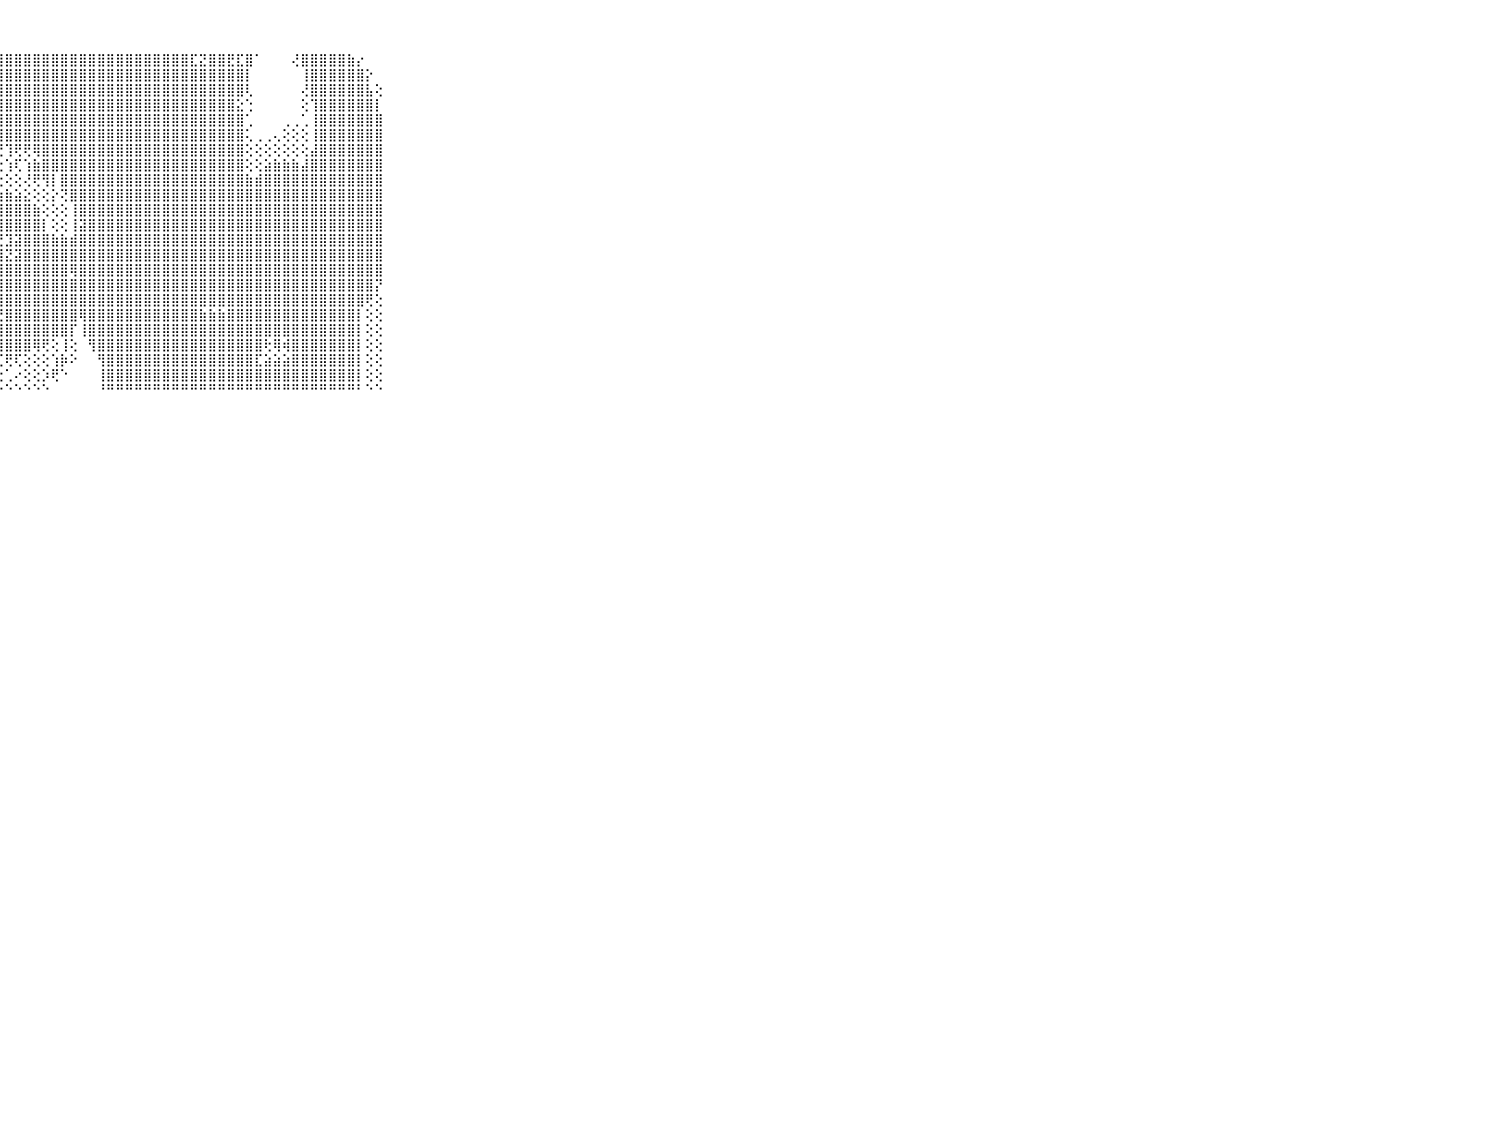

⠀⠀⠀⠀⠀⠀⠀⠀⠀⠀⠀⢕⣝⣿⣿⣿⣿⣿⣿⣿⣿⣿⣿⣿⣿⣿⣿⣿⣿⣿⣿⣿⣿⣿⣿⣿⣿⣿⣿⣿⣿⣿⣿⣿⣿⣿⣿⣿⣏⣝⣿⣿⣟⣏⣿⠁⠀⠀⠀⢜⣿⣿⣿⣿⣿⣷⡔⠀⠀⠀⠀⠀⠀⠀⠀⠀⠀⠀⠀⠀⠀
⠀⠀⠀⠀⠀⠀⠀⠀⠀⠀⠀⢱⣿⣿⣿⣿⣿⣿⣿⣿⣿⣿⣿⣿⣿⣿⣿⣿⣿⣿⣿⣿⣿⣿⣿⣿⣿⣿⣿⣿⣿⣿⣿⣿⣿⣿⣿⣿⣿⣿⣿⣿⣿⣿⡇⠀⠀⠀⠀⠀⢸⣿⣿⣿⣿⣿⣿⡕⠀⠀⠀⠀⠀⠀⠀⠀⠀⠀⠀⠀⠀
⠀⠀⠀⠀⠀⠀⠀⠀⠀⠀⠀⢕⢿⣿⣿⣿⣿⣿⣿⣿⣿⣿⣿⣿⣿⣿⣿⣿⣿⣿⣿⣿⣿⣿⣿⣿⣿⣿⣿⣿⣿⣿⣿⣿⣿⣿⣿⣿⣿⣿⣿⣿⣿⣿⢇⠀⠀⠀⠀⠀⢜⣿⣿⣿⣿⣿⣿⣧⢕⠀⠀⠀⠀⠀⠀⠀⠀⠀⠀⠀⠀
⠀⠀⠀⠀⠀⠀⠀⠀⠀⠀⠀⢕⣕⣕⣼⣿⣿⣿⣿⣿⣿⣿⣿⣿⣿⣿⣿⣿⣿⣿⣿⣿⣿⣿⣿⣿⣿⣿⣿⣿⣿⣿⣿⣿⣿⣿⣿⣿⣿⣿⣿⣿⣿⣕⢑⠀⠀⠀⠀⠀⢕⢹⣿⣿⣿⣿⣿⣿⡇⠀⠀⠀⠀⠀⠀⠀⠀⠀⠀⠀⠀
⠀⠀⠀⠀⠀⠀⠀⠀⠀⠀⠀⢕⡿⢻⣿⣿⣿⣿⣿⣿⣿⣿⣿⣿⣿⣿⣿⣿⣿⣿⣿⣿⣿⣿⣿⣿⣿⣿⣿⣿⣿⣿⣿⣿⣿⣿⣿⣿⣿⣿⣿⣿⣿⣿⢁⠀⠀⠀⢀⢀⢁⢸⣿⣿⣿⣿⣿⣿⣿⠀⠀⠀⠀⠀⠀⠀⠀⠀⠀⠀⠀
⠀⠀⠀⠀⠀⠀⠀⠀⠀⠀⠀⢕⣷⣾⣿⣷⣿⣿⣿⣿⣿⣿⣿⣿⣿⣿⣿⣿⣿⣿⣿⣿⣿⣿⣿⣿⣿⣿⣿⣿⣿⣿⣿⣿⣿⣿⣿⣿⣿⣿⣿⣿⣿⣿⢅⢀⢀⢄⢕⢕⢕⢸⣿⣿⣿⣿⣿⣿⣿⠀⠀⠀⠀⠀⠀⠀⠀⠀⠀⠀⠀
⠀⠀⠀⠀⠀⠀⠀⠀⠀⠀⠀⢕⢕⣷⡇⣹⣻⣿⣿⢿⠟⠙⢙⢉⢙⢝⠙⢝⢹⢟⢟⢿⣿⣿⣿⣿⣿⣿⣿⣿⣿⣿⣿⣿⣿⣿⣿⣿⣿⣿⣿⣿⣿⣿⢕⢕⢕⢕⢕⢕⢕⣼⣿⣿⣿⣿⣿⣿⣿⠀⠀⠀⠀⠀⠀⠀⠀⠀⠀⠀⠀
⠀⠀⠀⠀⠀⠀⠀⠀⠀⠀⠀⢕⢾⣿⣿⡿⡻⠏⠙⢅⠔⠔⠑⢁⠁⠑⢕⢕⢱⢏⢱⣷⣿⣿⣿⣿⣿⣿⣿⣿⣿⣿⣿⣿⣿⣿⣿⣿⣿⣿⣿⣿⣿⣿⢕⢕⣵⣷⣷⣷⣼⣿⣿⣿⣿⣿⣿⣿⣿⠀⠀⠀⠀⠀⠀⠀⠀⠀⠀⠀⠀
⠀⠀⠀⠀⠀⠀⠀⠀⠀⠀⠀⢕⣸⣿⣿⣿⢕⠀⠀⢄⢔⠕⠀⠀⢕⢕⢕⢕⢕⢕⢜⢟⢻⡇⣿⣿⣿⣿⣿⣿⣿⣿⣿⣿⣿⣿⣿⣿⣿⣿⣿⣿⣿⣿⣷⣾⣿⣿⣿⣿⣿⣿⣿⣿⣿⣿⣿⣿⣿⠀⠀⠀⠀⠀⠀⠀⠀⠀⠀⠀⠀
⠀⠀⠀⠀⠀⠀⠀⠀⠀⠀⠀⢕⢝⢝⢝⢕⠀⢄⠔⠕⠀⢀⢀⢄⣴⣵⣷⣷⣷⣵⣕⢕⢕⡕⢝⣿⣿⣿⣿⣿⣿⣿⣿⣿⣿⣿⣿⣿⣿⣿⣿⣿⣿⣿⣿⣿⣿⣿⣿⣿⣿⣿⣿⣿⣿⣿⣿⣿⣿⠀⠀⠀⠀⠀⠀⠀⠀⠀⠀⠀⠀
⠀⠀⠀⠀⠀⠀⠀⠀⠀⠀⠀⢀⢱⡷⢾⢇⢔⢄⢔⣱⣷⣾⣾⣿⣿⣿⣿⣿⣿⣿⣿⣷⢕⢕⢕⢸⣿⣿⣿⣿⣿⣿⣿⣿⣿⣿⣿⣿⣿⣿⣿⣿⣿⣿⣿⣿⣿⣿⣿⣿⣿⣿⣿⣿⣿⣿⣿⣿⣿⠀⠀⠀⠀⠀⠀⠀⠀⠀⠀⠀⠀
⠀⠀⠀⠀⠀⠀⠀⠀⠀⠀⠀⠁⢕⣇⣕⣕⢕⠁⢱⣿⣿⣿⣿⣿⣿⣿⣿⣿⣿⣿⣿⣿⡇⢕⢕⢸⣽⣿⣿⣿⣿⣿⣿⣿⣿⣿⣿⣿⣿⣿⣿⣿⣿⣿⣿⣿⣿⣿⣿⣿⣿⣿⣿⣿⣿⣿⣿⣿⣿⠀⠀⠀⠀⠀⠀⠀⠀⠀⠀⠀⠀
⠀⠀⠀⠀⠀⠀⠀⠀⠀⠀⠀⢕⢕⢝⢟⢝⢕⢄⢽⣿⣿⣿⣿⣿⣿⣿⢟⣝⣹⣽⣿⣿⣿⣷⣷⣾⣿⣿⣿⣿⣿⣿⣿⣿⣿⣿⣿⣿⣿⣿⣿⣿⣿⣿⣿⣿⣿⣿⣿⣿⣿⣿⣿⣿⣿⣿⣿⣿⣿⠀⠀⠀⠀⠀⠀⠀⠀⠀⠀⠀⠀
⠀⠀⠀⠀⠀⠀⠀⠀⠀⠀⠀⢕⢵⣷⣷⣷⡧⠀⢕⣧⣵⣵⣵⣿⣿⣿⣿⣿⣝⣽⣿⣿⣿⣿⣿⣿⣿⣿⣿⣿⣿⣿⣿⣿⣿⣿⣿⣿⣿⣿⣿⣿⣿⣿⣿⣿⣿⣿⣿⣿⣿⣿⣿⣿⣿⣿⣿⣿⣿⠀⠀⠀⠀⠀⠀⠀⠀⠀⠀⠀⠀
⠀⠀⠀⠀⠀⠀⠀⠀⠀⠀⠀⢕⣵⣿⣿⣿⣿⡇⢕⣽⣕⣴⣾⣿⣿⣿⣿⣿⣿⣿⣿⣿⣿⣿⣿⢿⣿⣿⣿⣿⣿⣿⣿⣿⣿⣿⣿⣿⣿⣿⣿⣿⣿⣿⣿⣿⣿⣿⣿⣿⣿⣿⣿⣿⣿⣿⣿⣿⣿⠀⠀⠀⠀⠀⠀⠀⠀⠀⠀⠀⠀
⠀⠀⠀⠀⠀⠀⠀⠀⠀⠀⠀⢕⣿⣿⣿⣿⣿⣿⣾⣿⣿⣿⣿⡿⡿⢟⢿⣿⣿⣿⣿⣿⣿⣿⣿⣿⣿⣿⣿⣿⣿⣿⣿⣿⣿⣿⣿⣿⣿⣿⣿⣿⣿⣿⣿⣿⣿⣿⣿⣿⣿⣿⣿⣿⣿⣿⣿⣿⡝⠀⠀⠀⠀⠀⠀⠀⠀⠀⠀⠀⠀
⠀⠀⠀⠀⠀⠀⠀⠀⠀⠀⠀⢕⣿⣿⣷⣿⣿⣿⣷⣾⣿⣿⣿⣷⣷⣾⣿⣿⣿⣿⣿⣿⣿⣿⣿⣿⣿⣿⣿⣿⣿⣿⣿⣿⣿⣿⣿⣿⣿⣿⣿⣿⣿⣿⣿⣿⣿⣿⣿⣿⣿⣿⣿⣿⣿⣿⣿⢟⢕⠀⠀⠀⠀⠀⠀⠀⠀⠀⠀⠀⠀
⠀⠀⠀⠀⠀⠀⠀⠀⠀⠀⠀⢕⣿⣿⣿⣿⣿⣿⣿⣿⣿⣿⣿⢏⢍⢵⣵⣜⣿⣿⣿⣿⣿⣿⣿⣿⢿⣿⣿⣿⣿⣿⣿⣿⣿⣿⣿⣿⣿⣷⣷⣷⣿⣿⣿⣿⣿⣿⣿⣿⣿⣿⣿⣿⣿⣿⡇⢕⢕⠀⠀⠀⠀⠀⠀⠀⠀⠀⠀⠀⠀
⠀⠀⠀⠀⠀⠀⠀⠀⠀⠀⠀⢕⢟⢟⢻⡟⣻⣿⣿⣟⣻⣿⣿⣿⢿⢿⢟⢹⣿⣿⣿⣿⣿⣿⣿⡏⢸⣿⣿⣿⣿⣿⣿⣿⣿⣿⣿⣿⣿⣿⣿⣿⣿⣿⣿⣿⣿⣿⣿⣿⣿⣿⣿⣿⣿⣿⡇⢕⢕⠀⠀⠀⠀⠀⠀⠀⠀⠀⠀⠀⠀
⠀⠀⠀⠀⠀⠀⠀⠀⠀⠀⠀⢱⣾⣿⣿⣿⣿⣿⣿⣿⣿⣿⣜⣿⣷⣷⣿⣿⣿⣿⣿⢿⢟⢕⢸⢕⠀⢻⣿⣿⣿⣿⣿⣿⣿⣿⣿⣿⣿⣿⣿⣿⣿⣿⣿⣿⢗⢿⢾⣿⣿⣿⣿⣿⣿⣿⡇⢕⢕⠀⠀⠀⠀⠀⠀⠀⠀⠀⠀⠀⠀
⠀⠀⠀⠀⠀⠀⠀⠀⠀⠀⠀⢸⣿⣿⣿⣿⣿⣿⣿⣿⣿⣿⣿⡜⢝⢟⢟⢏⢟⢏⢕⢕⢕⢱⡷⠕⠀⠀⢻⣿⣿⣿⣿⣿⣿⣿⣿⣿⣿⣿⣿⣿⣿⣿⣿⣏⣵⣵⣵⣿⣿⣿⣿⣿⣿⣿⡇⢕⢕⠀⠀⠀⠀⠀⠀⠀⠀⠀⠀⠀⠀
⠀⠀⠀⠀⠀⠀⠀⠀⠀⠀⠀⢱⣿⣿⣿⣿⣿⣿⣿⣿⣿⣿⣿⡇⠀⢕⢕⢕⢁⠔⢕⢕⡱⢟⠑⠀⠀⠀⢸⣿⣿⣿⣿⣿⣿⣿⣿⣿⣿⣿⣿⣿⣿⣿⣿⣿⣿⣿⣿⣿⣿⣿⣿⣿⣿⣿⡇⢕⢕⠀⠀⠀⠀⠀⠀⠀⠀⠀⠀⠀⠀
⠀⠀⠀⠀⠀⠀⠀⠀⠀⠀⠀⠘⠛⠛⠛⠛⠛⠛⠛⠛⠛⠛⠛⠃⠀⠐⠑⠑⠑⠑⠑⠑⠑⠀⠀⠀⠀⠀⠘⠛⠛⠛⠛⠛⠛⠛⠛⠛⠛⠛⠛⠛⠛⠛⠛⠛⠛⠛⠛⠛⠛⠛⠛⠛⠛⠛⠃⠑⠑⠀⠀⠀⠀⠀⠀⠀⠀⠀⠀⠀⠀